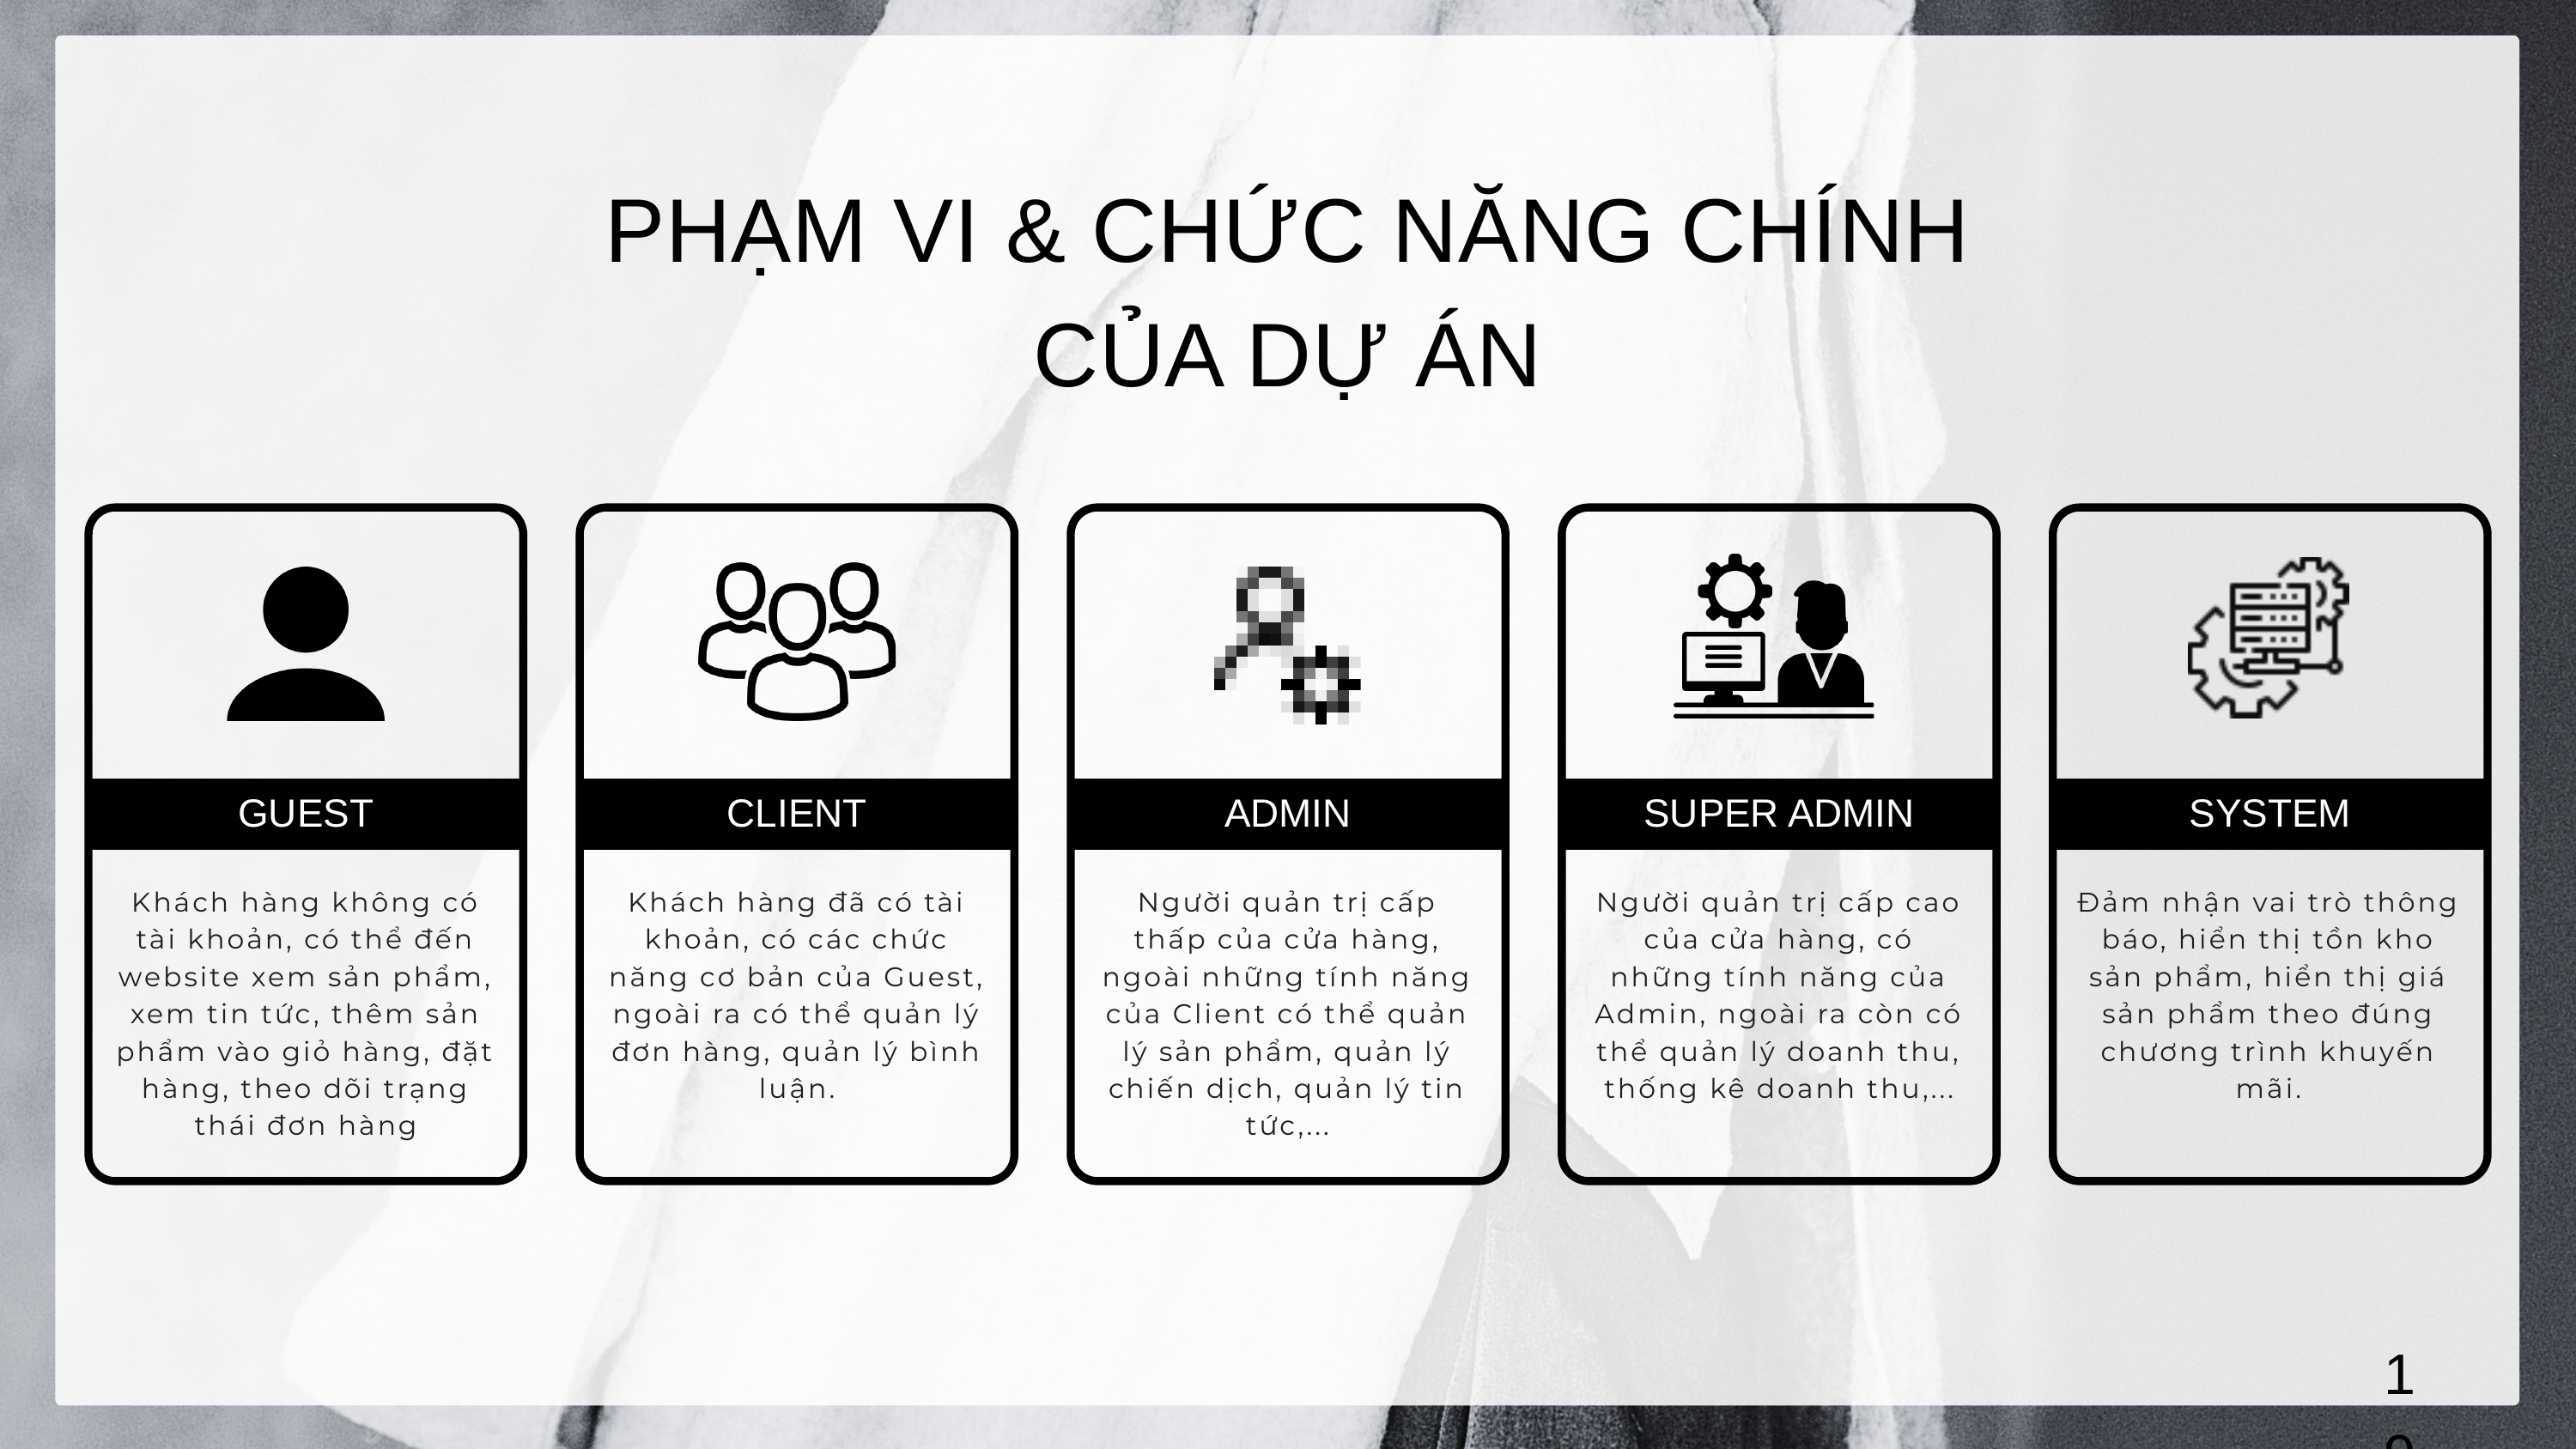

PHẠM VI & CHỨC NĂNG CHÍNH
CỦA DỰ ÁN

GUEST

CLIENT

ADMIN

SUPER ADMIN

SYSTEM
Khách hàng không có tài khoản, có thể đến website xem sản phẩm, xem tin tức, thêm sản phẩm vào giỏ hàng, đặt hàng, theo dõi trạng thái đơn hàng
Khách hàng đã có tài khoản, có các chức năng cơ bản của Guest, ngoài ra có thể quản lý đơn hàng, quản lý bình luận.
Người quản trị cấp thấp của cửa hàng, ngoài những tính năng của Client có thể quản lý sản phẩm, quản lý chiến dịch, quản lý tin tức,...

Người quản trị cấp cao của cửa hàng, có những tính năng của Admin, ngoài ra còn có thể quản lý doanh thu, thống kê doanh thu,...
Đảm nhận vai trò thông báo, hiển thị tồn kho sản phẩm, hiển thị giá sản phẩm theo đúng chương trình khuyến mãi.
19